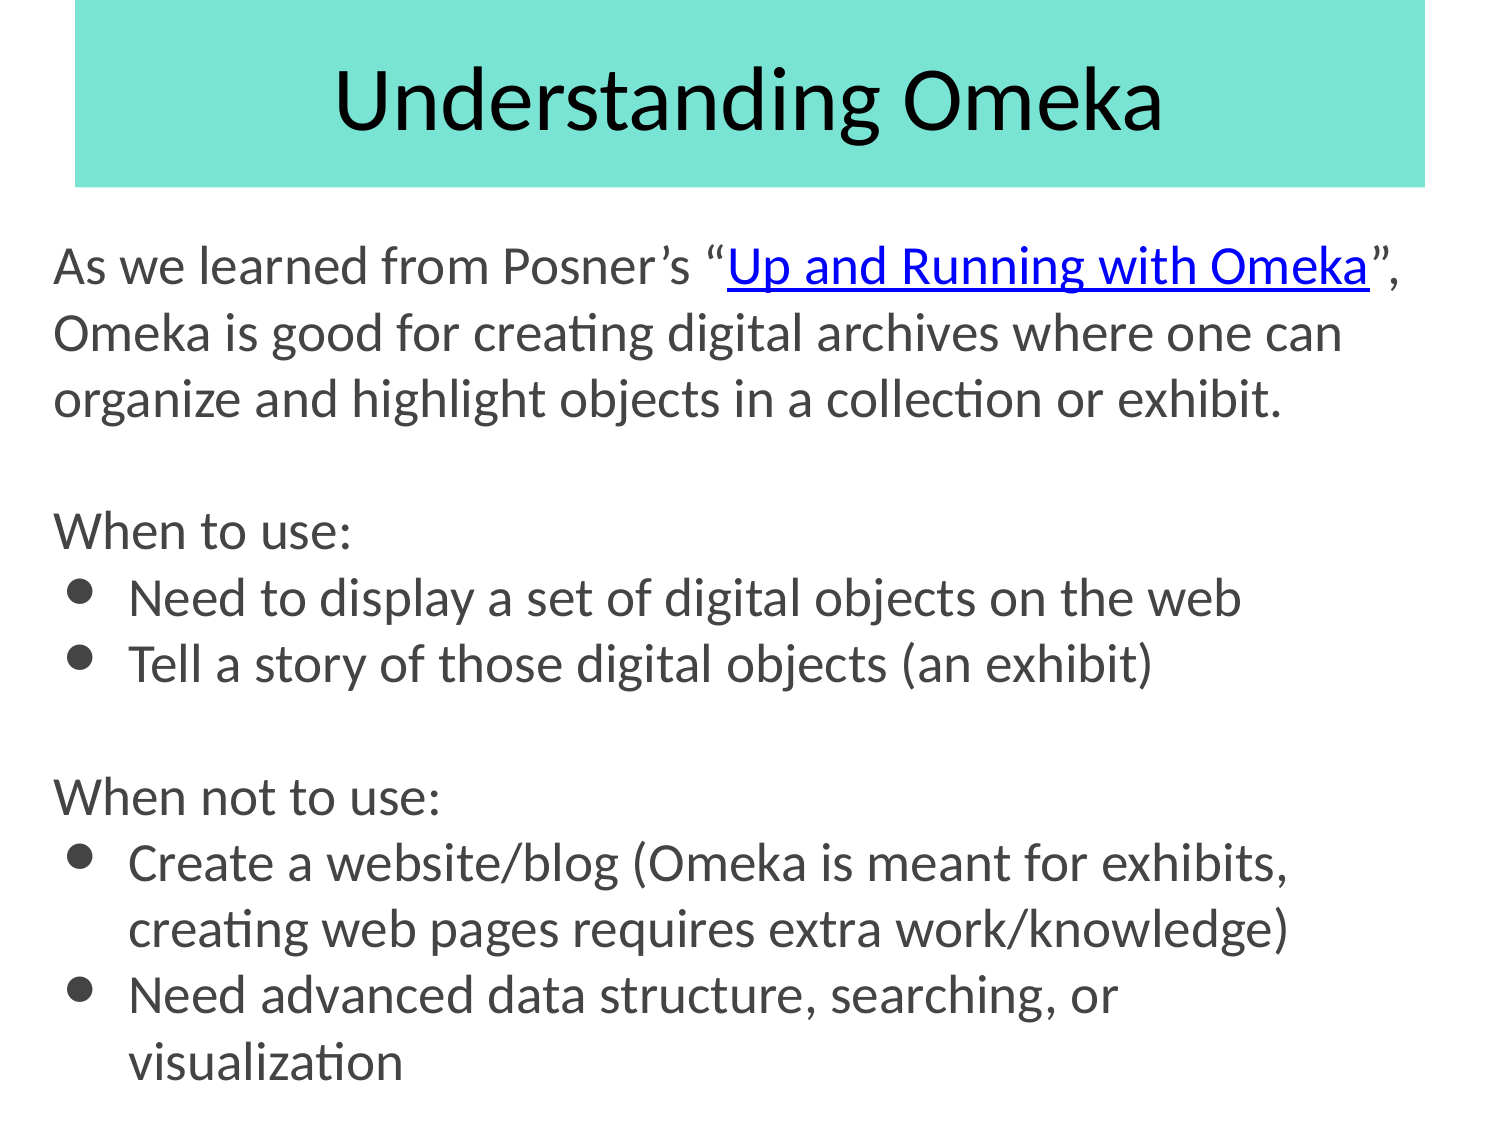

Understanding Omeka
As we learned from Posner’s “Up and Running with Omeka”, Omeka is good for creating digital archives where one can organize and highlight objects in a collection or exhibit.

When to use:
Need to display a set of digital objects on the web
Tell a story of those digital objects (an exhibit)

When not to use:
Create a website/blog (Omeka is meant for exhibits, creating web pages requires extra work/knowledge)
Need advanced data structure, searching, or visualization